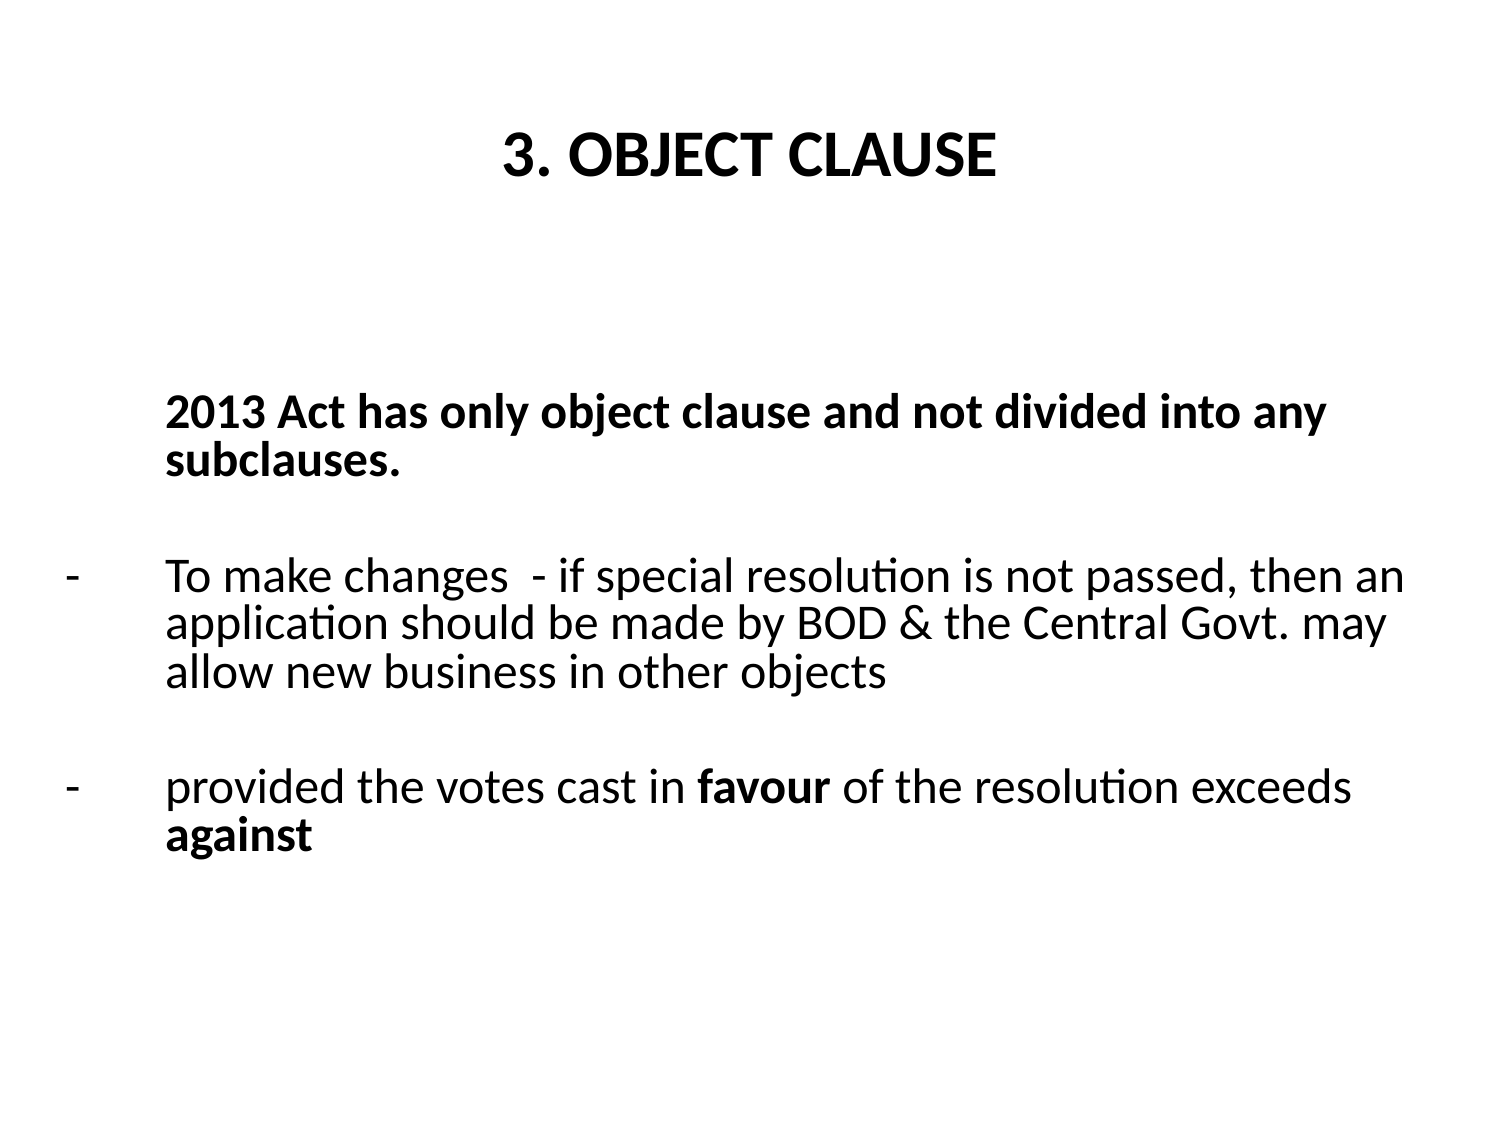

# 3. OBJECT CLAUSE

	2013 Act has only object clause and not divided into any subclauses.

-	To make changes  - if special resolution is not passed, then an application should be made by BOD & the Central Govt. may allow new business in other objects

-	provided the votes cast in favour of the resolution exceeds against